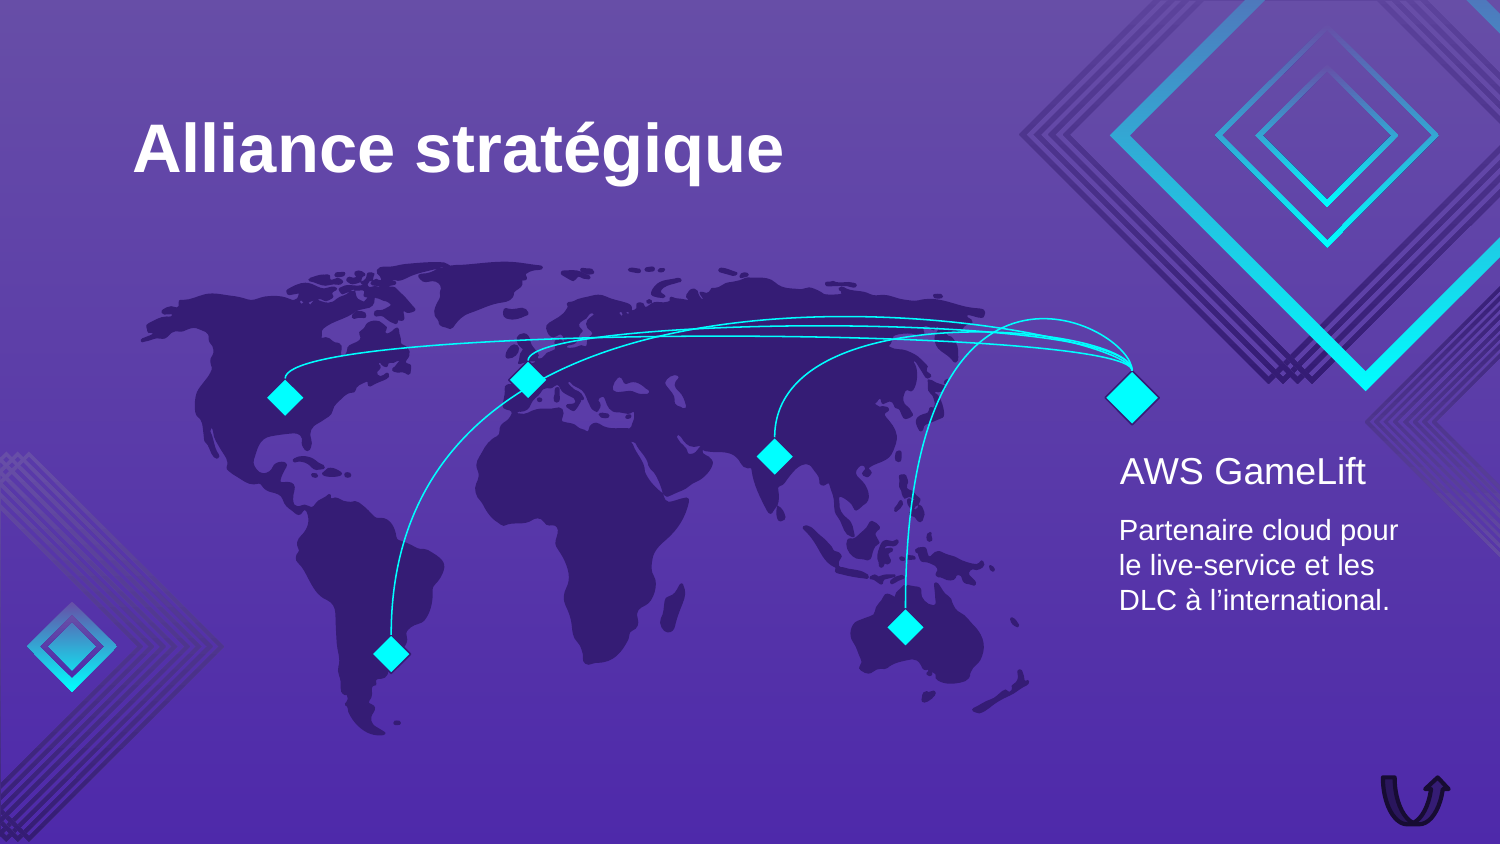

# Alliance stratégique

AWS GameLift
Partenaire cloud pour le live-service et les DLC à l’international.